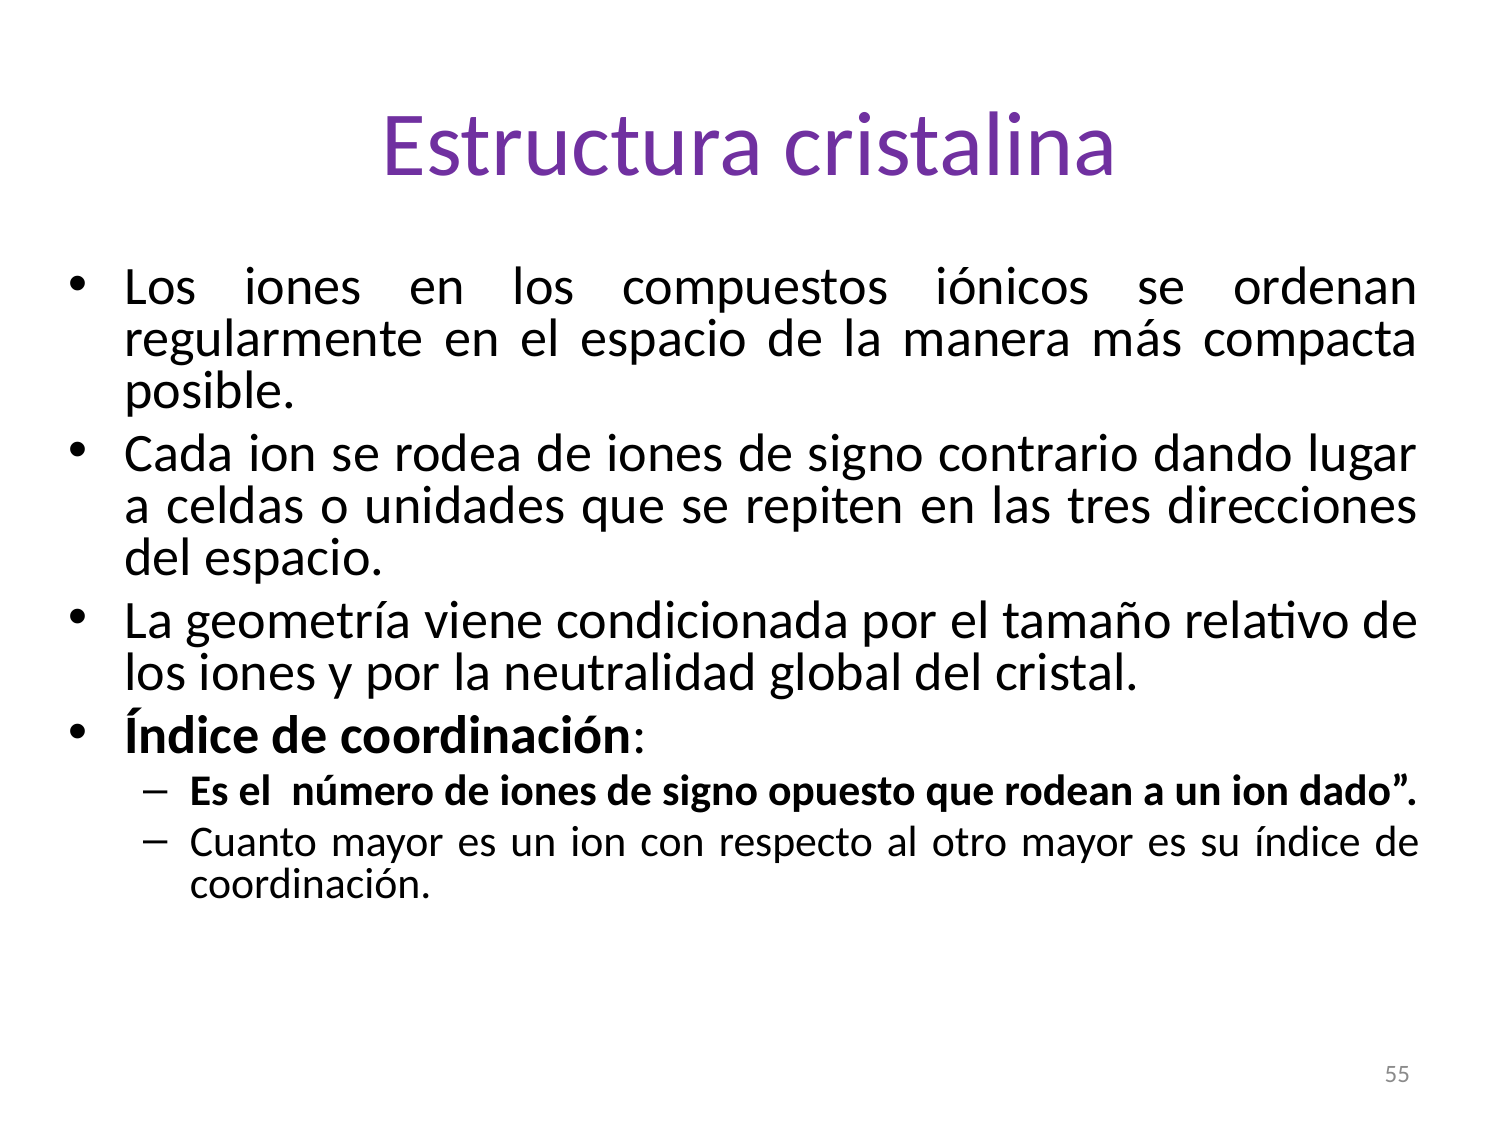

# Estructura cristalina
Los iones en los compuestos iónicos se ordenan regularmente en el espacio de la manera más compacta posible.
Cada ion se rodea de iones de signo contrario dando lugar a celdas o unidades que se repiten en las tres direcciones del espacio.
La geometría viene condicionada por el tamaño relativo de los iones y por la neutralidad global del cristal.
Índice de coordinación:
Es el  número de iones de signo opuesto que rodean a un ion dado”.
Cuanto mayor es un ion con respecto al otro mayor es su índice de coordinación.

55